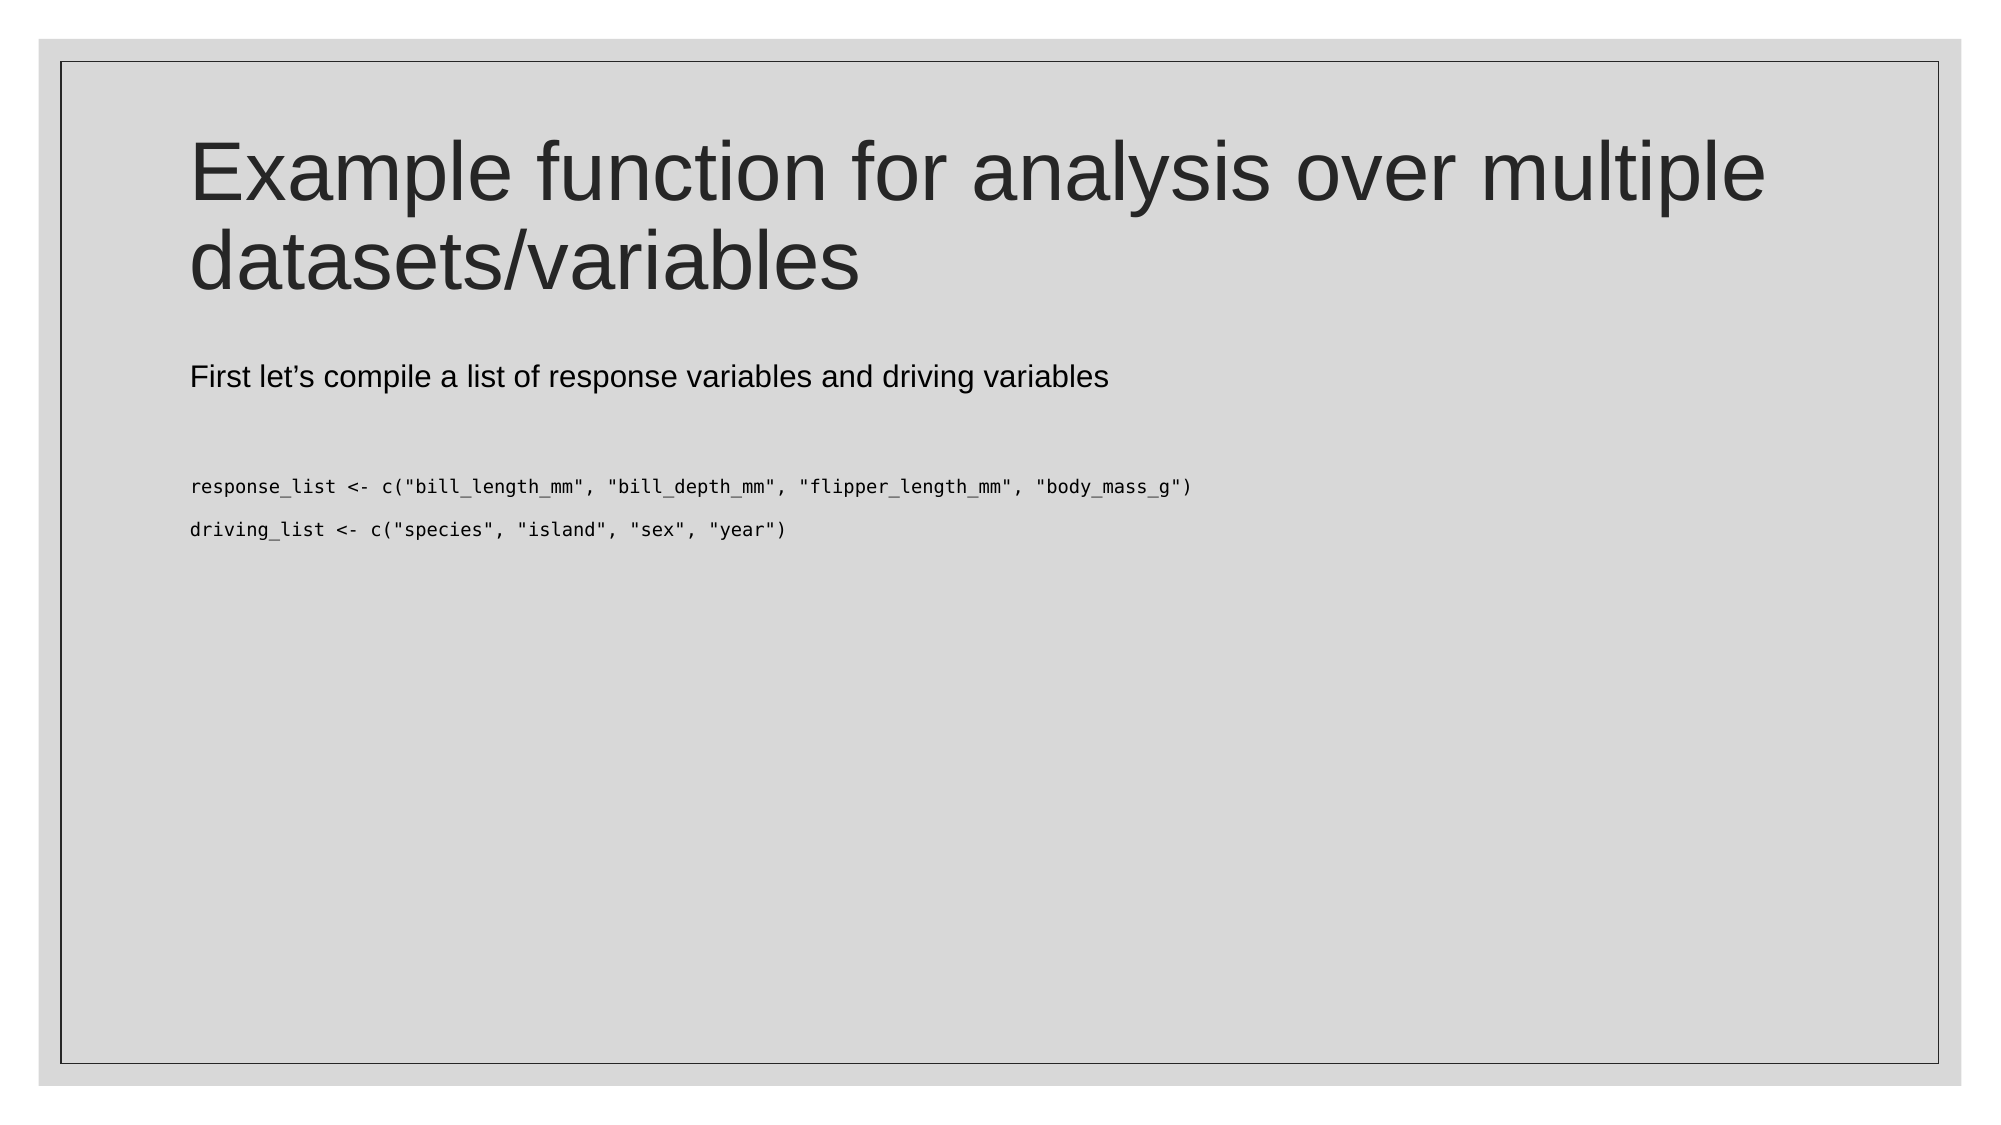

# Example function for analysis over multiple datasets/variables
First let’s compile a list of response variables and driving variables

response_list <- c("bill_length_mm", "bill_depth_mm", "flipper_length_mm", "body_mass_g")
driving_list <- c("species", "island", "sex", "year")